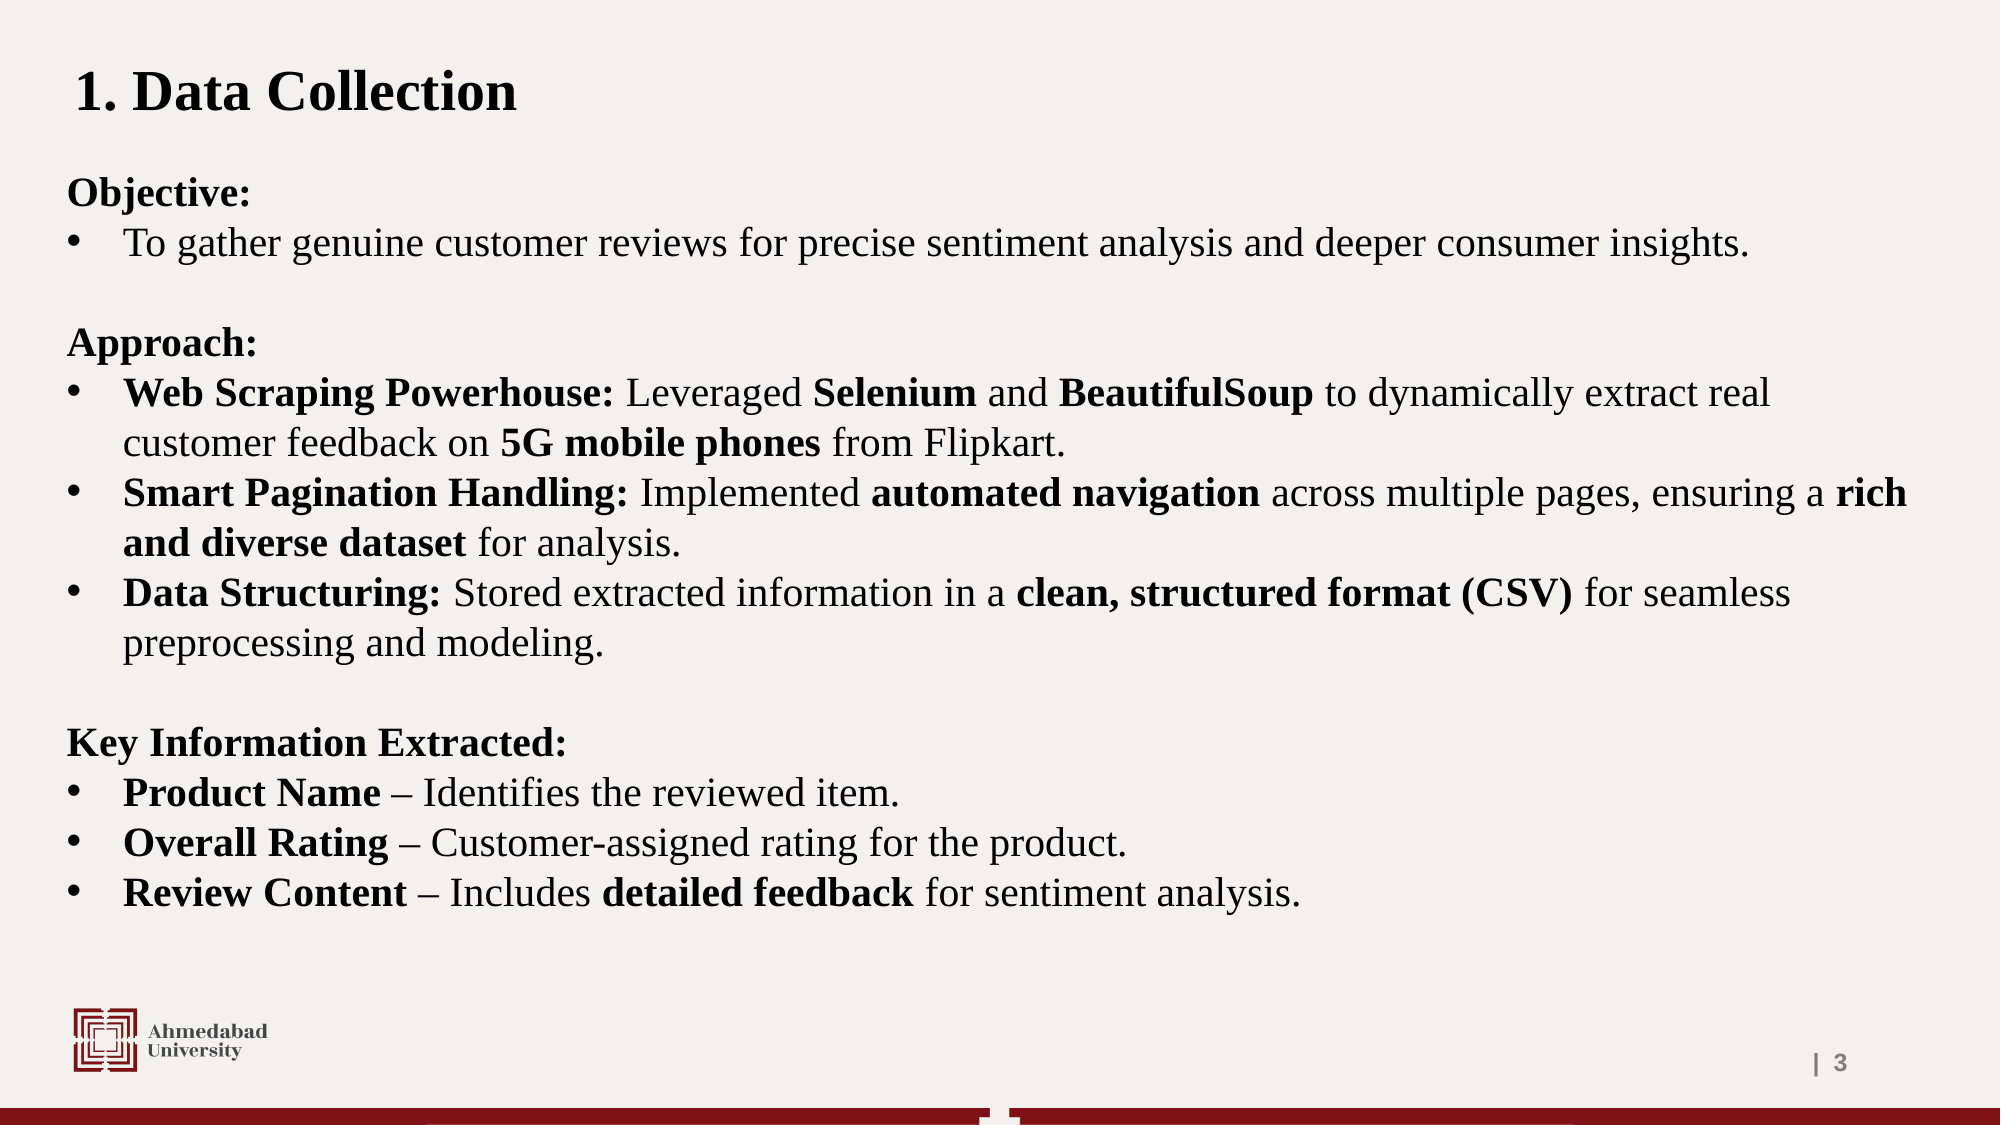

# 1. Data Collection
Objective:
To gather genuine customer reviews for precise sentiment analysis and deeper consumer insights.

Approach:
Web Scraping Powerhouse: Leveraged Selenium and BeautifulSoup to dynamically extract real customer feedback on 5G mobile phones from Flipkart.
Smart Pagination Handling: Implemented automated navigation across multiple pages, ensuring a rich and diverse dataset for analysis.
Data Structuring: Stored extracted information in a clean, structured format (CSV) for seamless preprocessing and modeling.

Key Information Extracted:
Product Name – Identifies the reviewed item.
Overall Rating – Customer-assigned rating for the product.
Review Content – Includes detailed feedback for sentiment analysis.
|  3